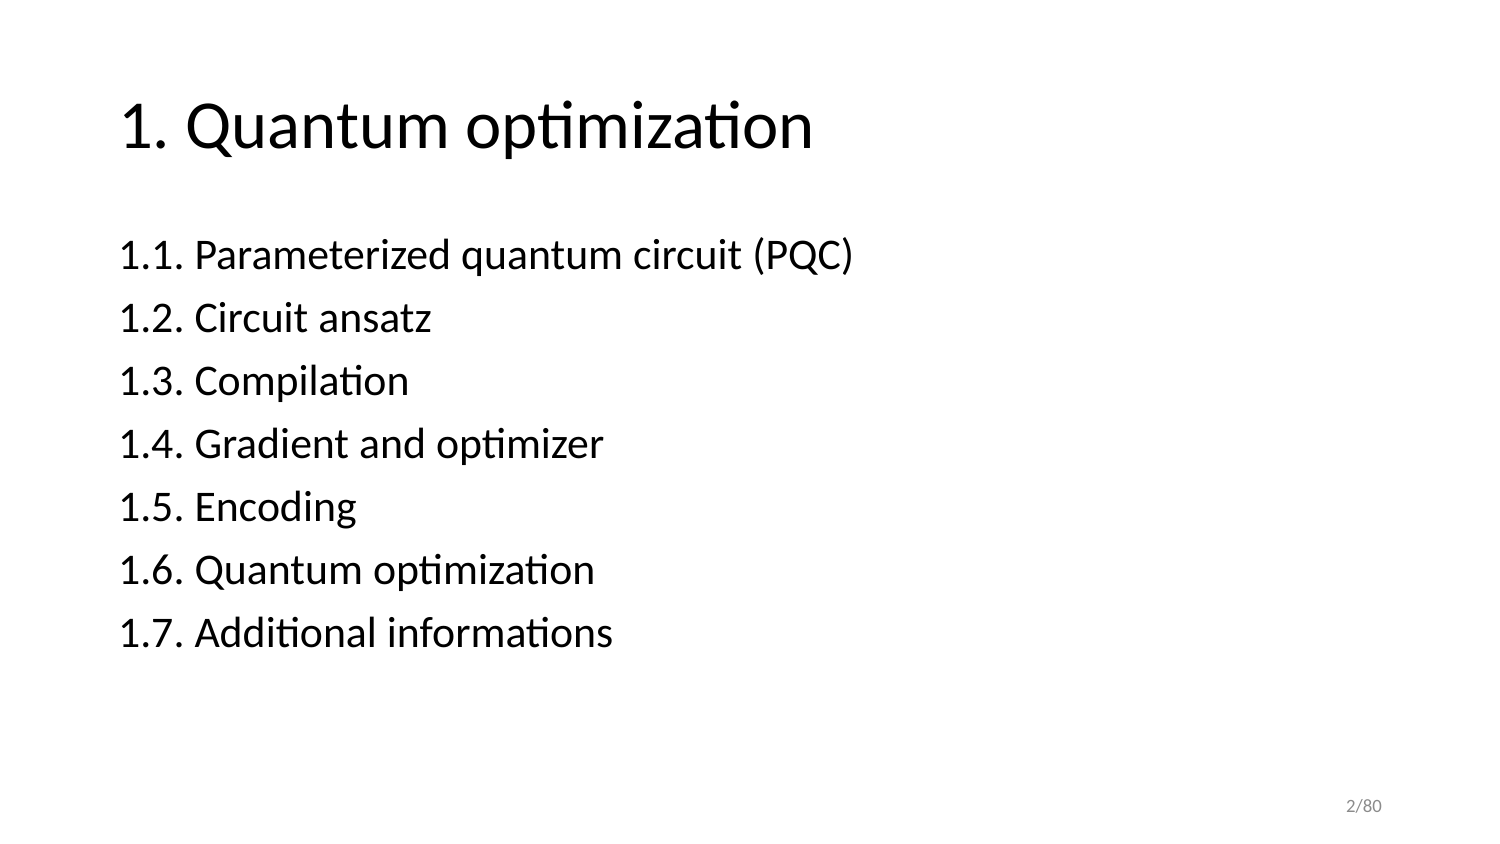

# 1. Quantum optimization
1.1. Parameterized quantum circuit (PQC)
1.2. Circuit ansatz
1.3. Compilation
1.4. Gradient and optimizer
1.5. Encoding
1.6. Quantum optimization
1.7. Additional informations

2